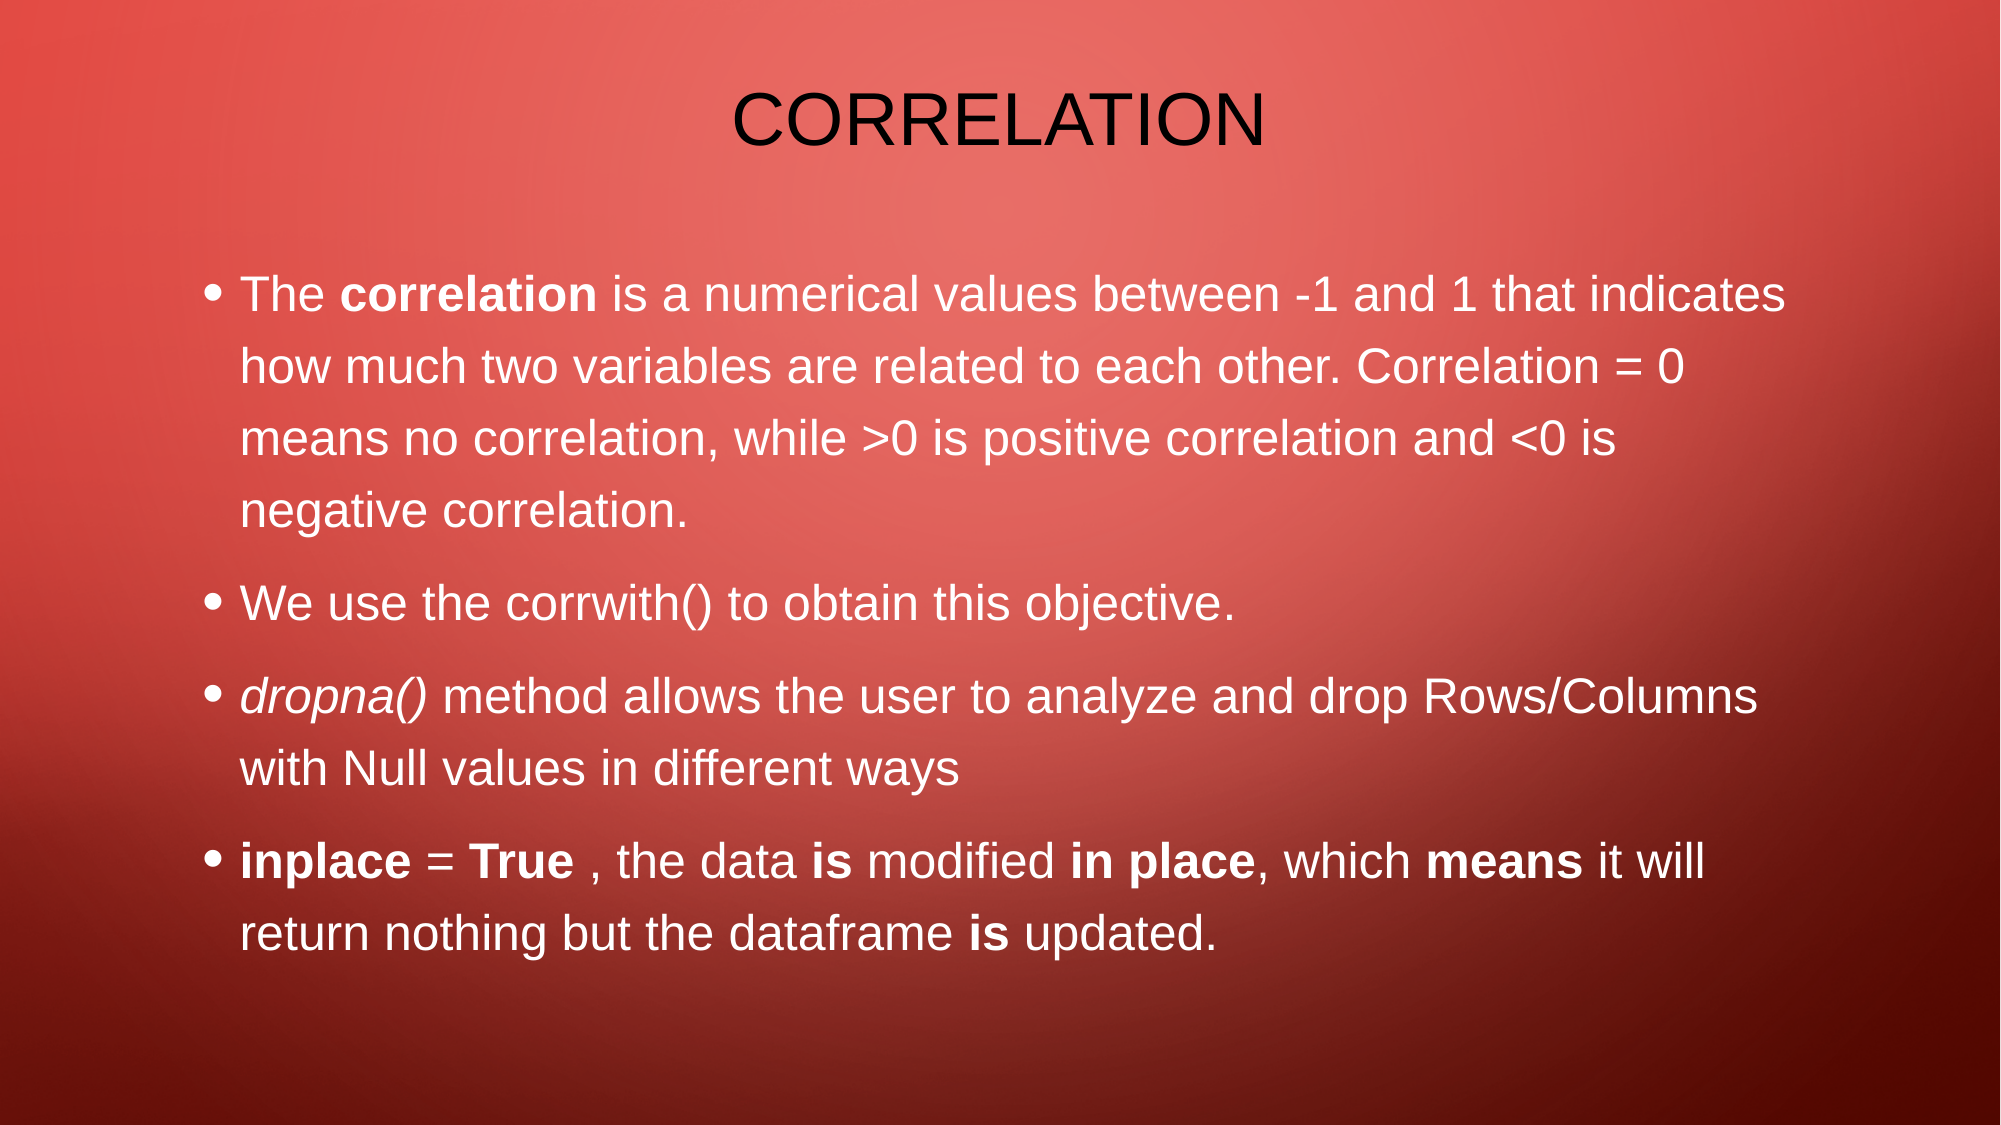

Correlation
The correlation is a numerical values between -1 and 1 that indicates how much two variables are related to each other. Correlation = 0 means no correlation, while >0 is positive correlation and <0 is negative correlation.
We use the corrwith() to obtain this objective.
dropna() method allows the user to analyze and drop Rows/Columns with Null values in different ways
inplace = True , the data is modified in place, which means it will return nothing but the dataframe is updated.